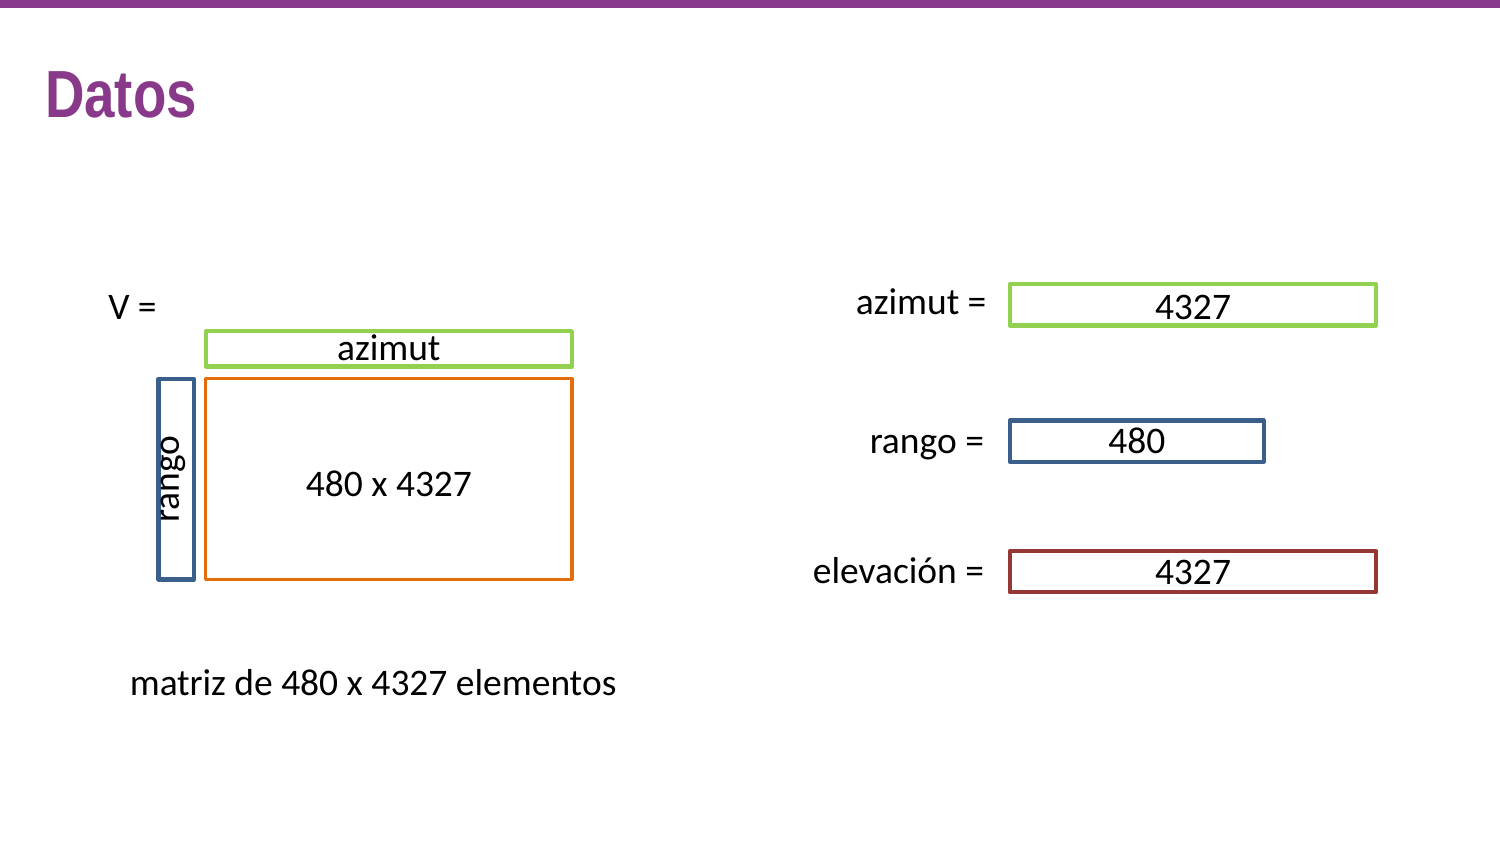

Datos
azimut =
V =
4327

azimut

rango

480 x 4327
rango =
480

elevación =
4327

matriz de 480 x 4327 elementos